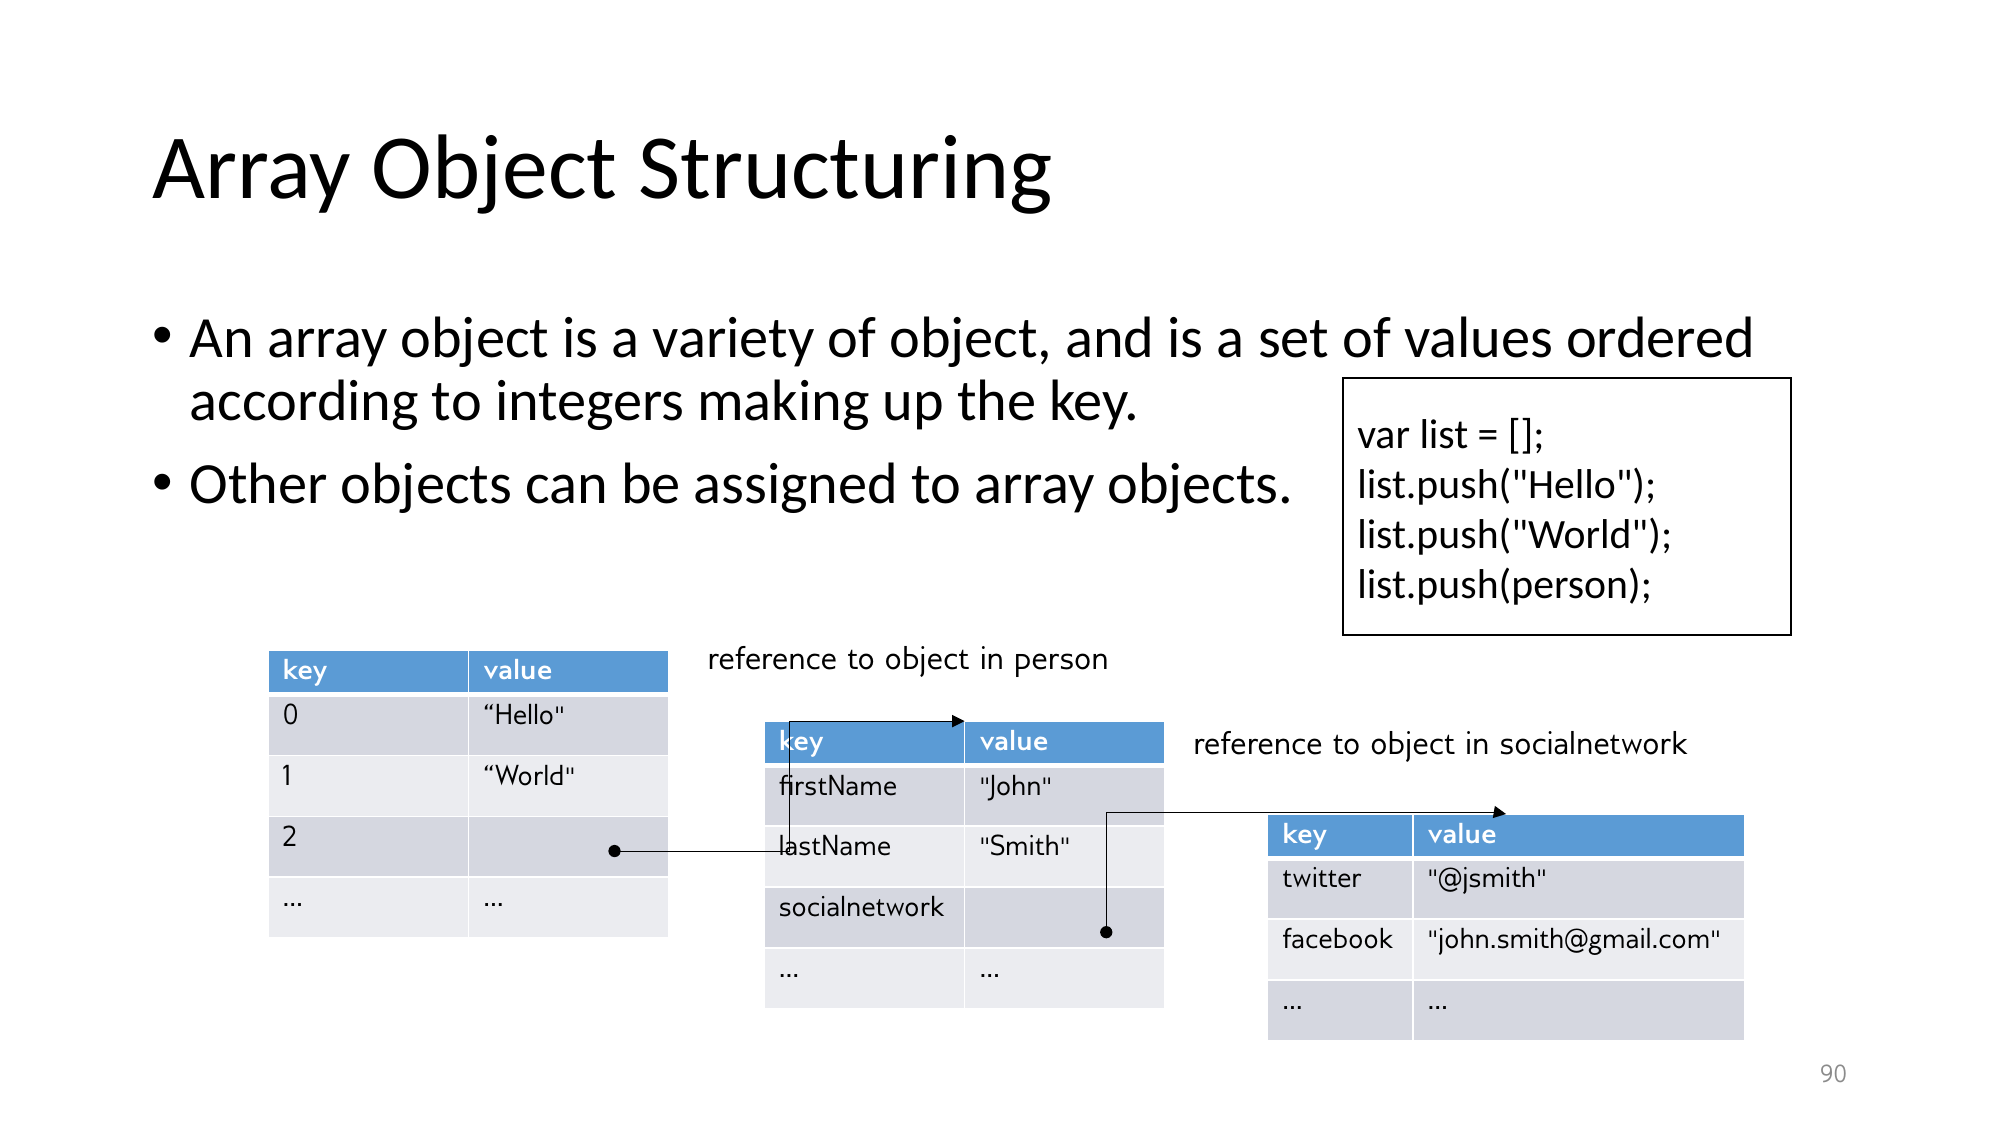

# Array Object Structuring
An array object is a variety of object, and is a set of values ordered according to integers making up the key.
Other objects can be assigned to array objects.
var list = [];
list.push("Hello");
list.push("World");
list.push(person);
reference to object in person
| key | value |
| --- | --- |
| 0 | “Hello" |
| 1 | “World" |
| 2 |  |
| … | … |
reference to object in socialnetwork
| key | value |
| --- | --- |
| firstName | "John" |
| lastName | "Smith" |
| socialnetwork |  |
| … | … |
| key | value |
| --- | --- |
| twitter | "@jsmith" |
| facebook | "john.smith@gmail.com" |
| … | … |
90